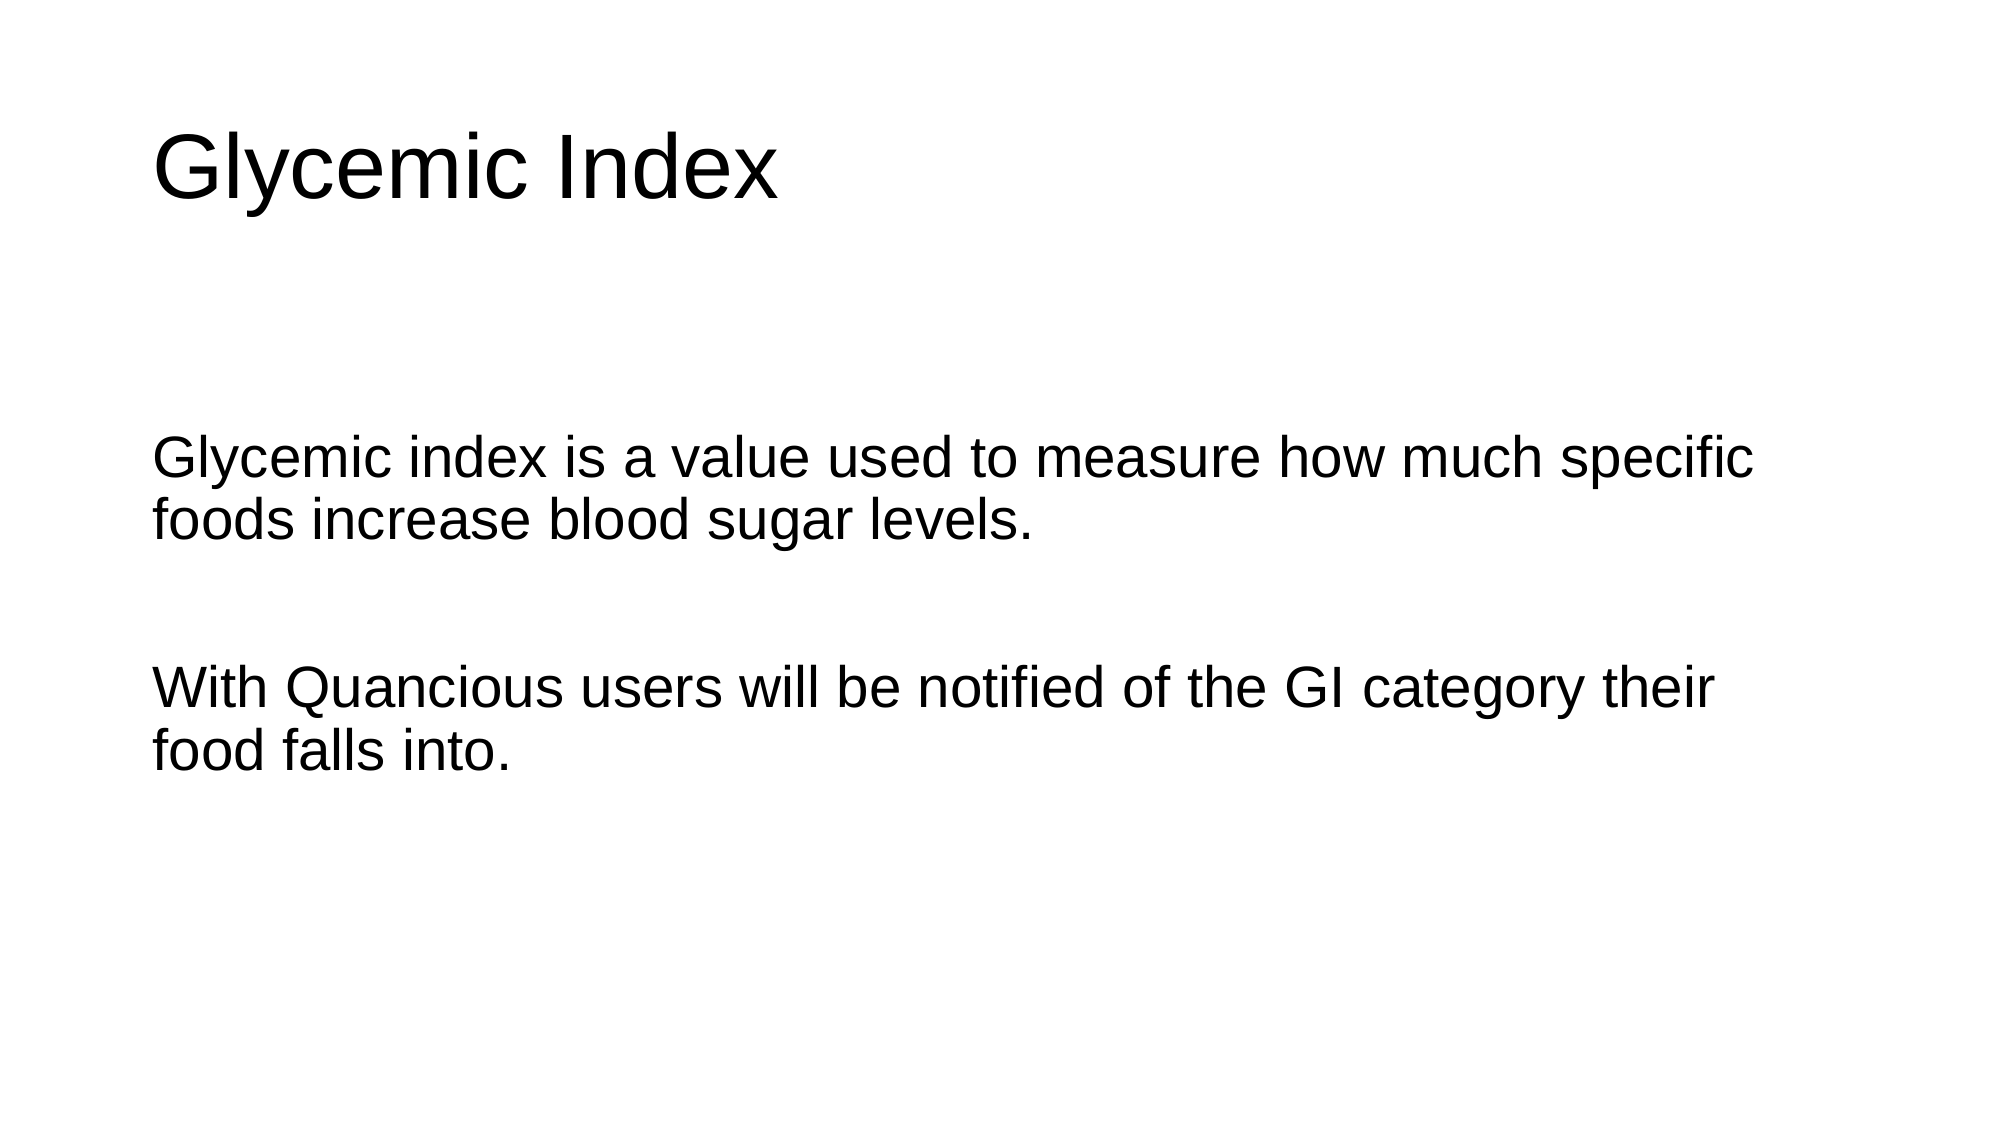

# Glycemic Index
Glycemic index is a value used to measure how much specific foods increase blood sugar levels.

With Quancious users will be notified of the GI category their food falls into.